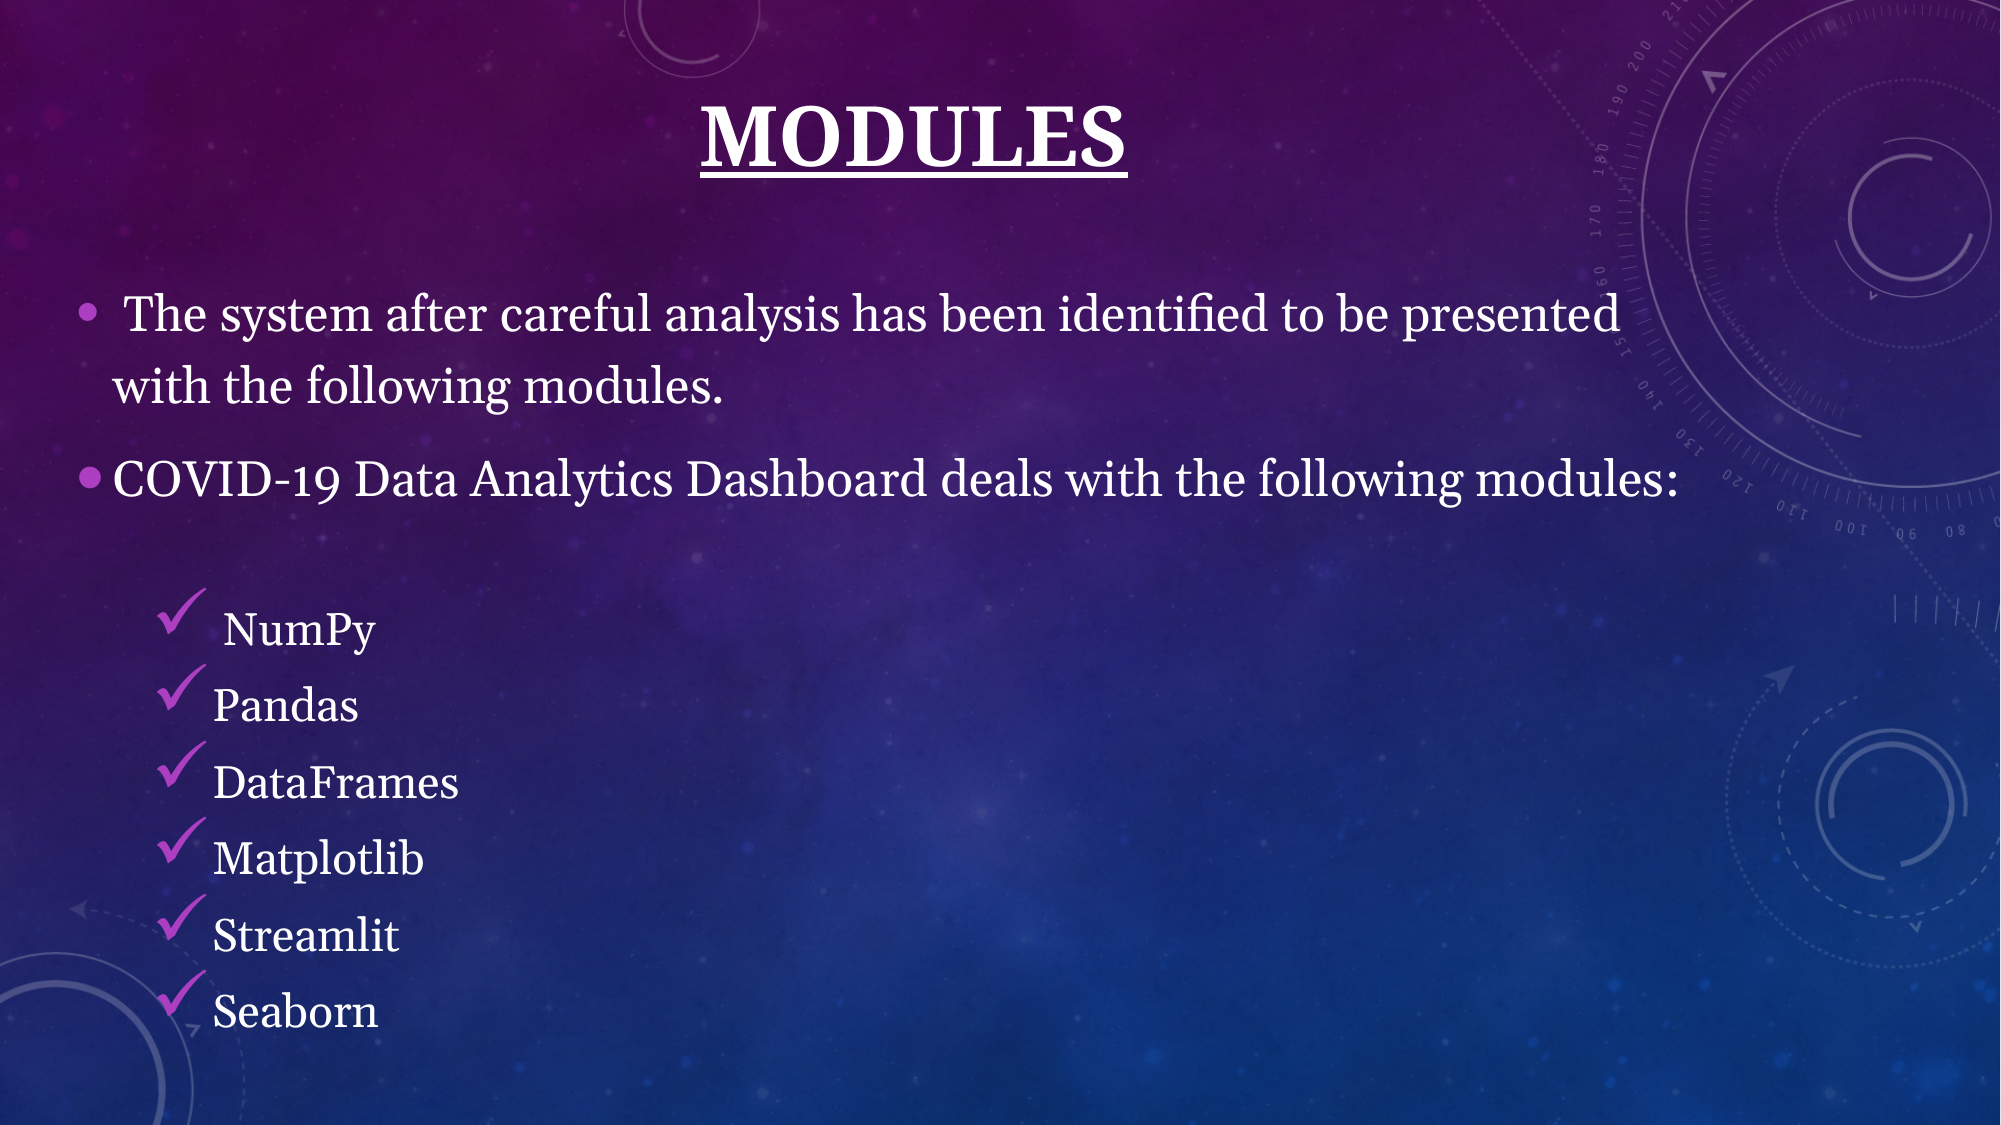

MODULES

 The system after careful analysis has been identified to be presented with the following modules.
COVID-19 Data Analytics Dashboard deals with the following modules:
 NumPy
Pandas
DataFrames
Matplotlib
Streamlit
Seaborn